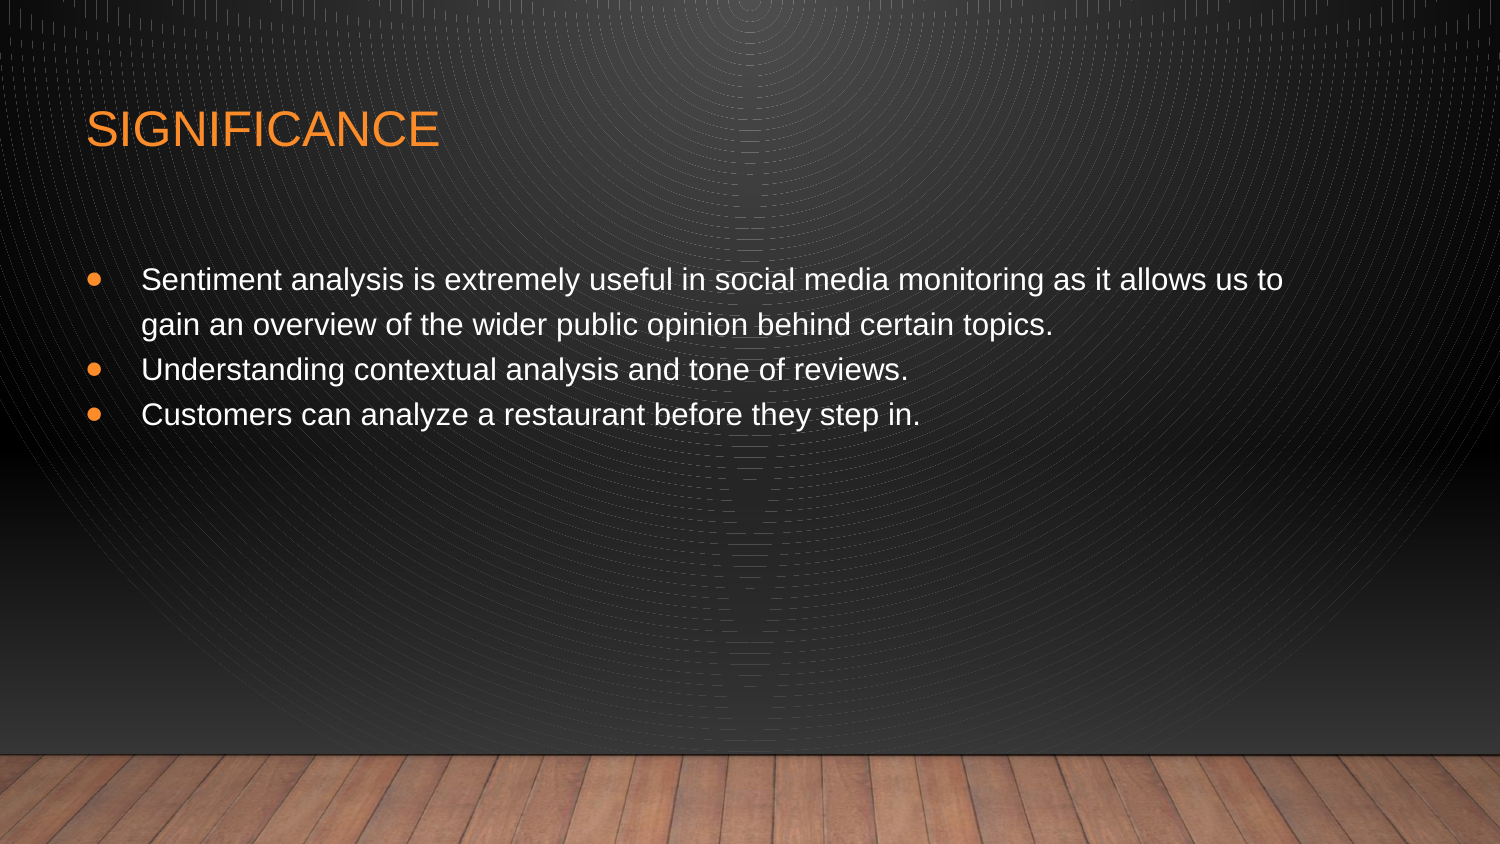

# Significance
Sentiment analysis is extremely useful in social media monitoring as it allows us to gain an overview of the wider public opinion behind certain topics.
Understanding contextual analysis and tone of reviews.
Customers can analyze a restaurant before they step in.